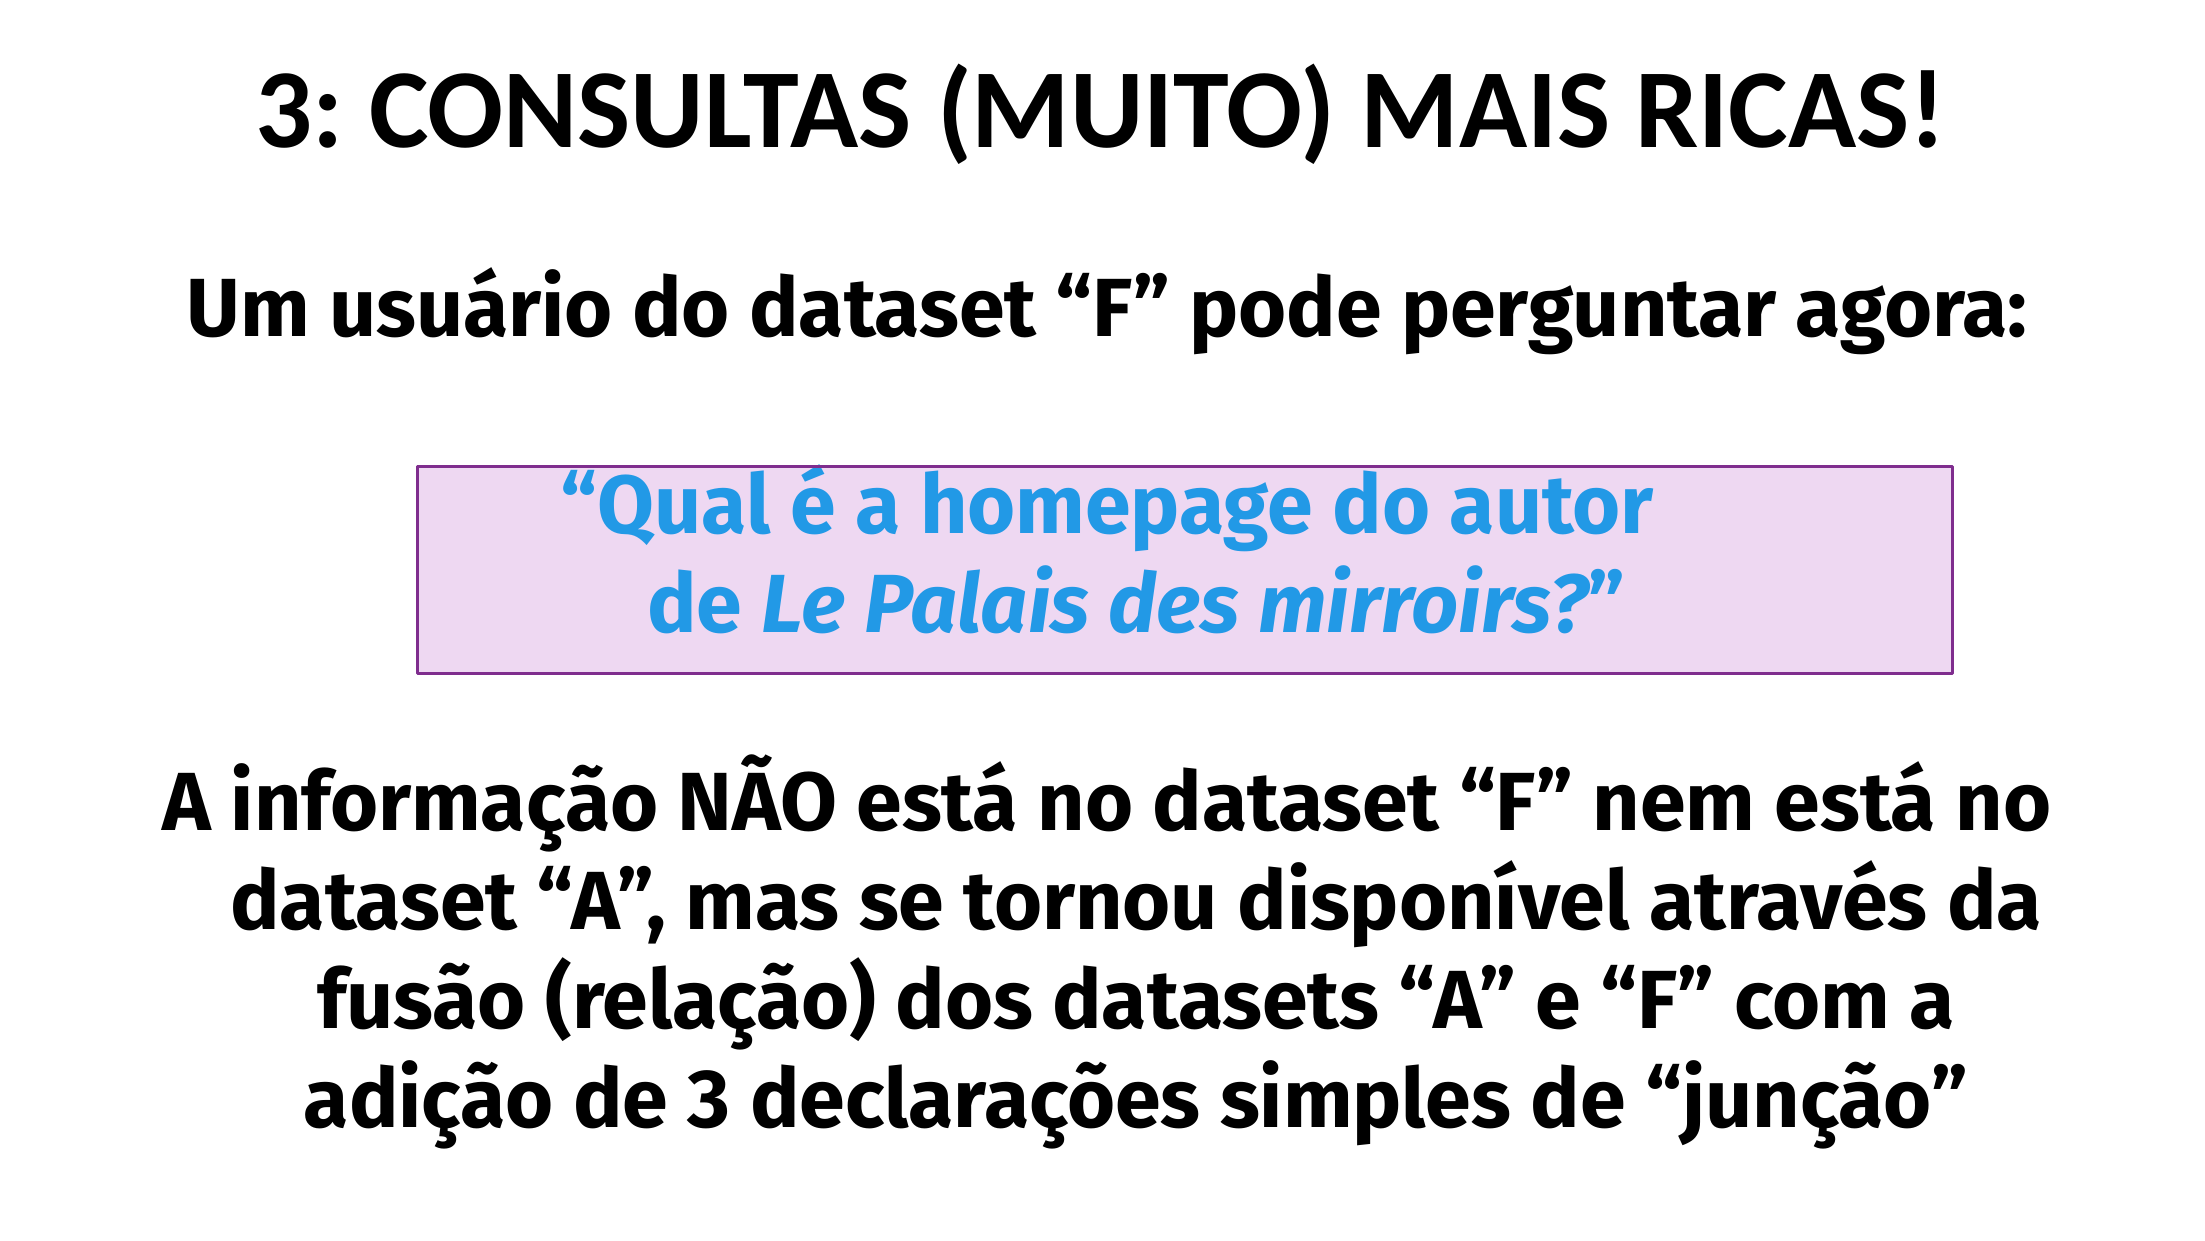

# 3: Consultas (MUITO) mais ricas!
Um usuário do dataset “F” pode perguntar agora:
 “Qual é a homepage do autor
de Le Palais des mirroirs?”

A informação NÃO está no dataset “F” nem está no dataset “A”, mas se tornou disponível através da fusão (relação) dos datasets “A” e “F” com a adição de 3 declarações simples de “junção”